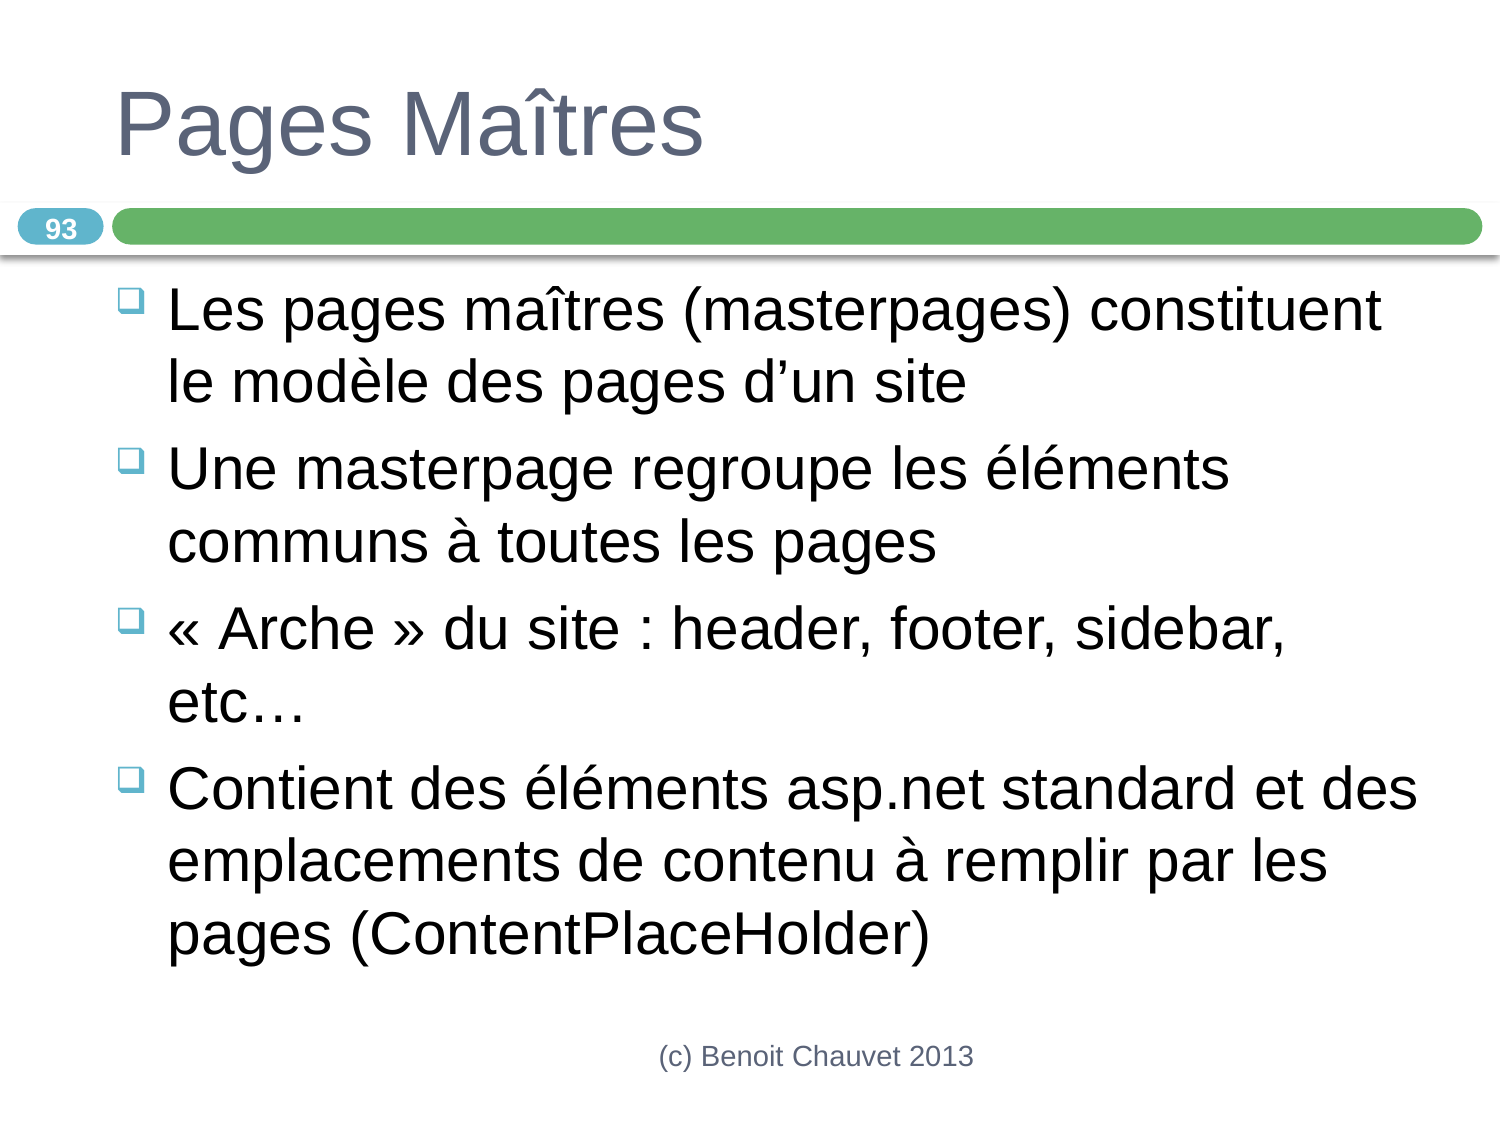

# Pages Maîtres
93
Les pages maîtres (masterpages) constituent le modèle des pages d’un site
Une masterpage regroupe les éléments communs à toutes les pages
« Arche » du site : header, footer, sidebar, etc…
Contient des éléments asp.net standard et des emplacements de contenu à remplir par les pages (ContentPlaceHolder)
(c) Benoit Chauvet 2013